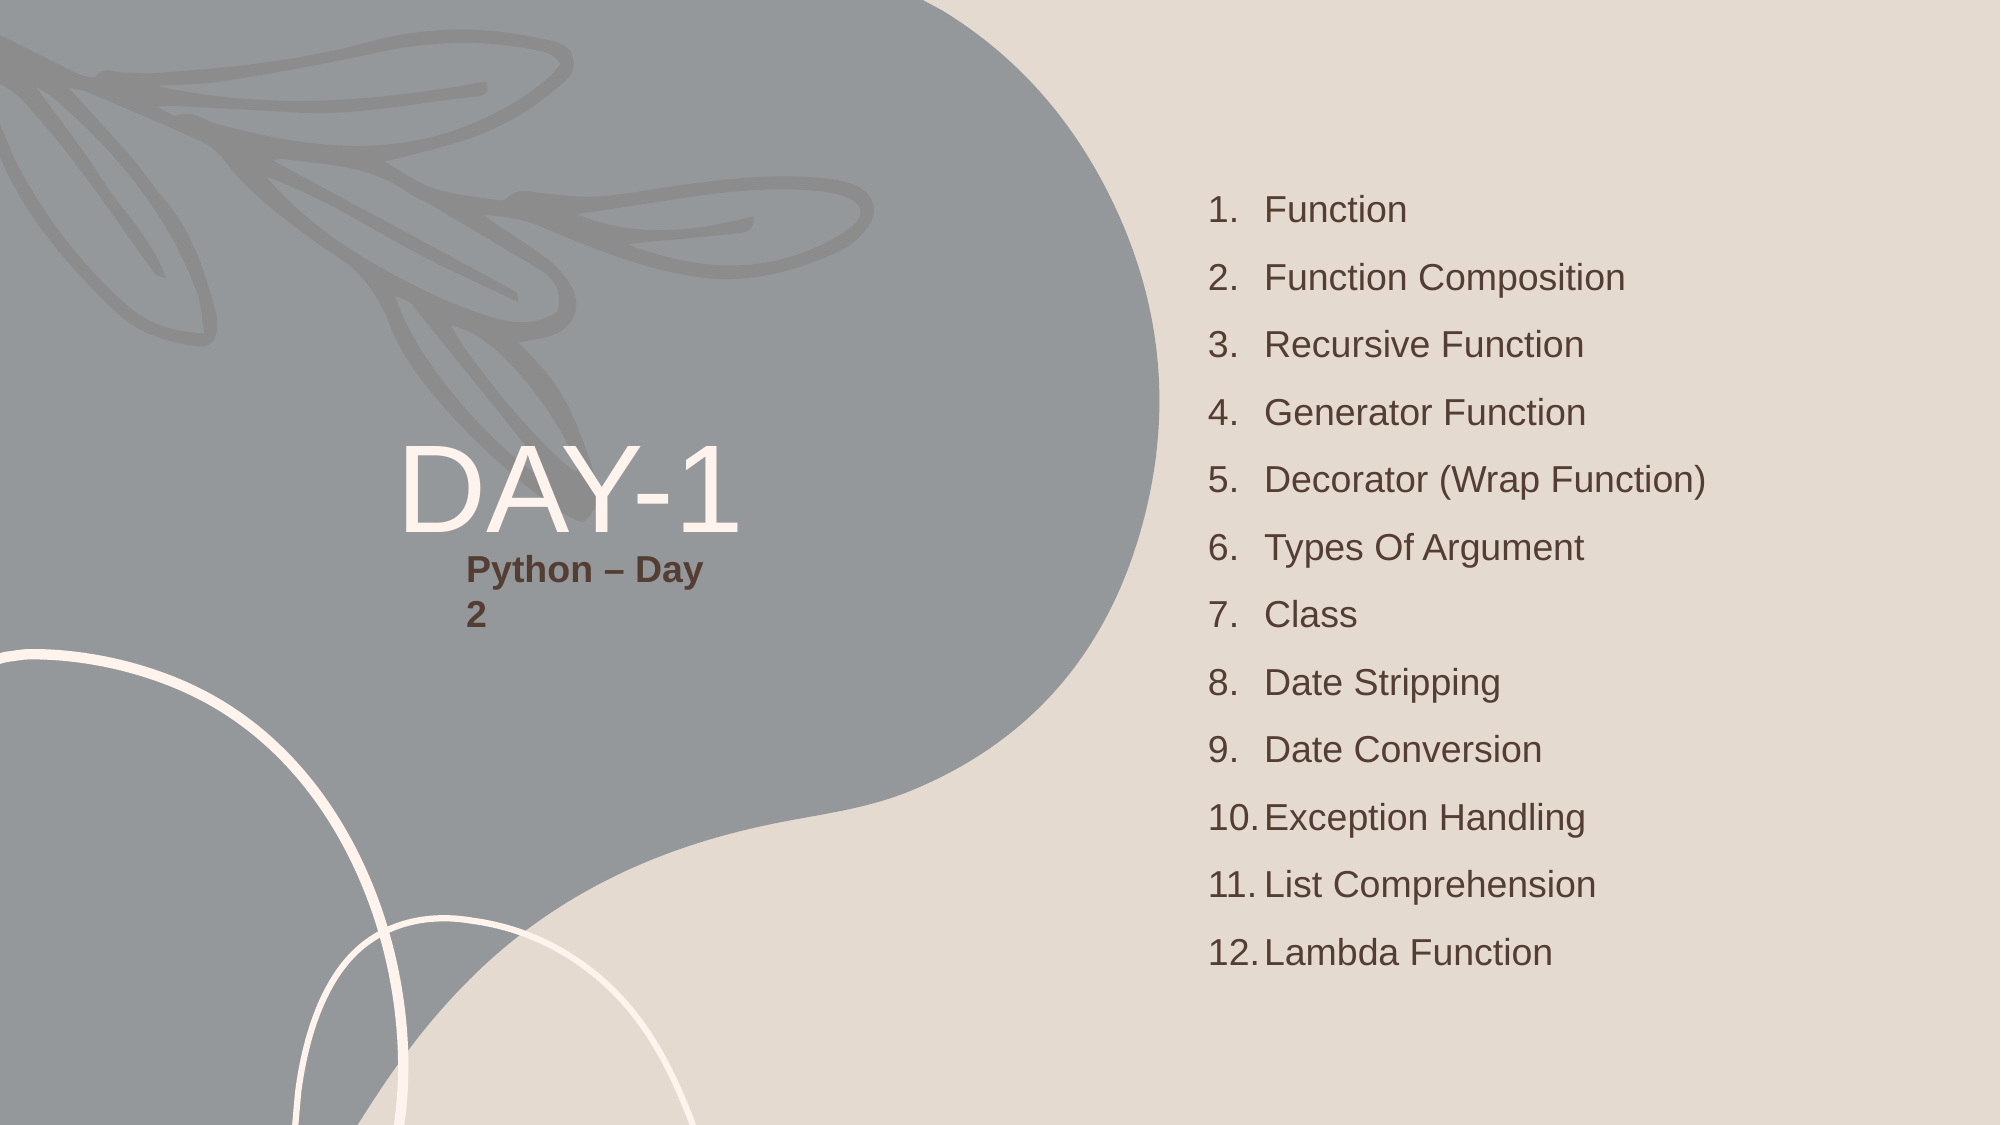

Function
Function Composition
Recursive Function
Generator Function
Decorator (Wrap Function)
Types Of Argument
Class
Date Stripping
Date Conversion
Exception Handling
List Comprehension
Lambda Function
# DAY-1
Python – Day 2